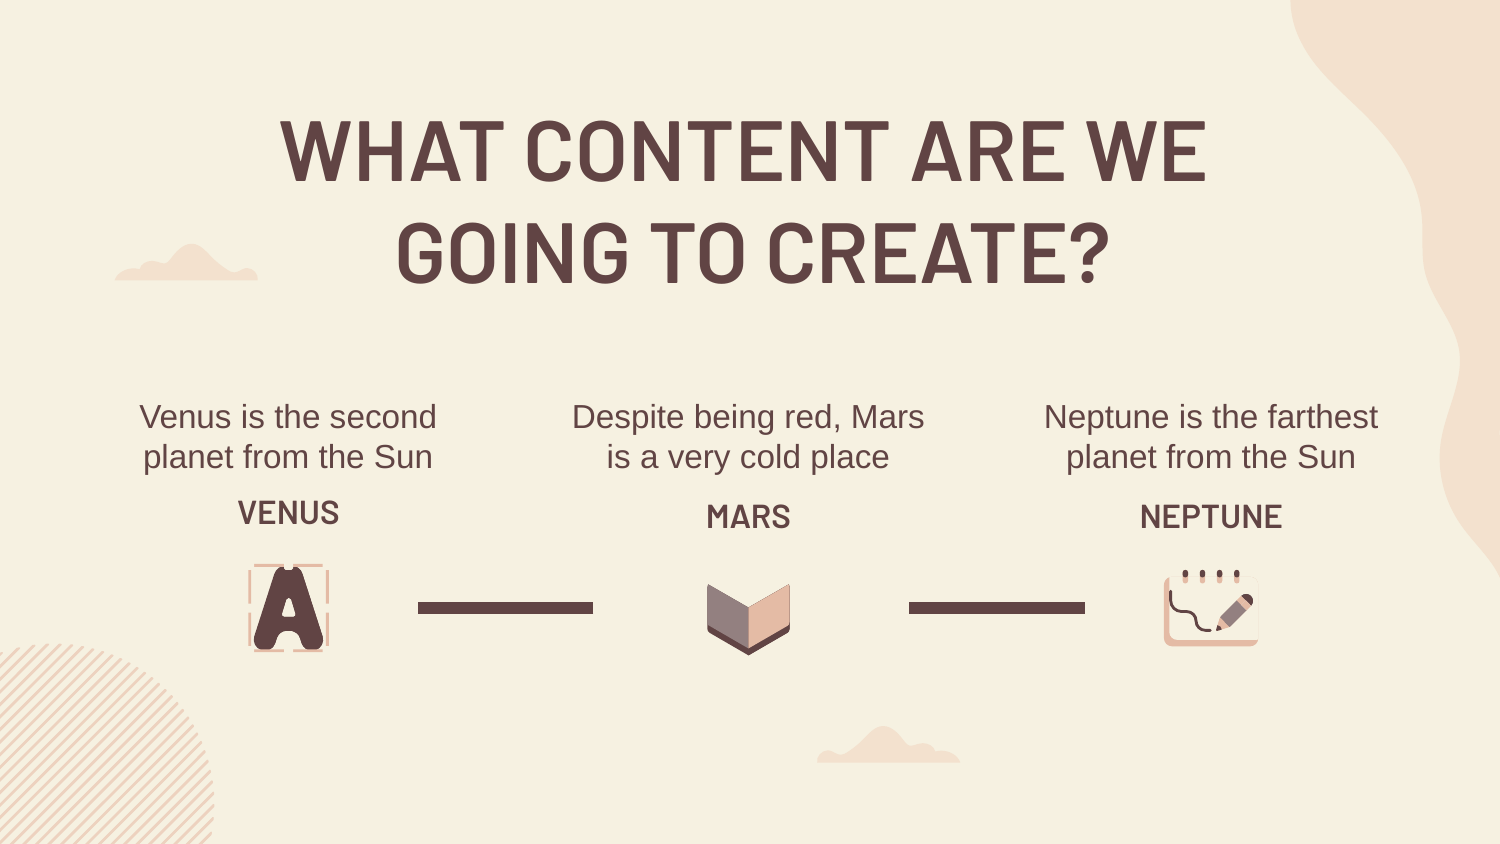

# WHAT CONTENT ARE WE
GOING TO CREATE?
Venus is the second planet from the Sun
Despite being red, Mars is a very cold place
Neptune is the farthest planet from the Sun
VENUS
MARS
NEPTUNE